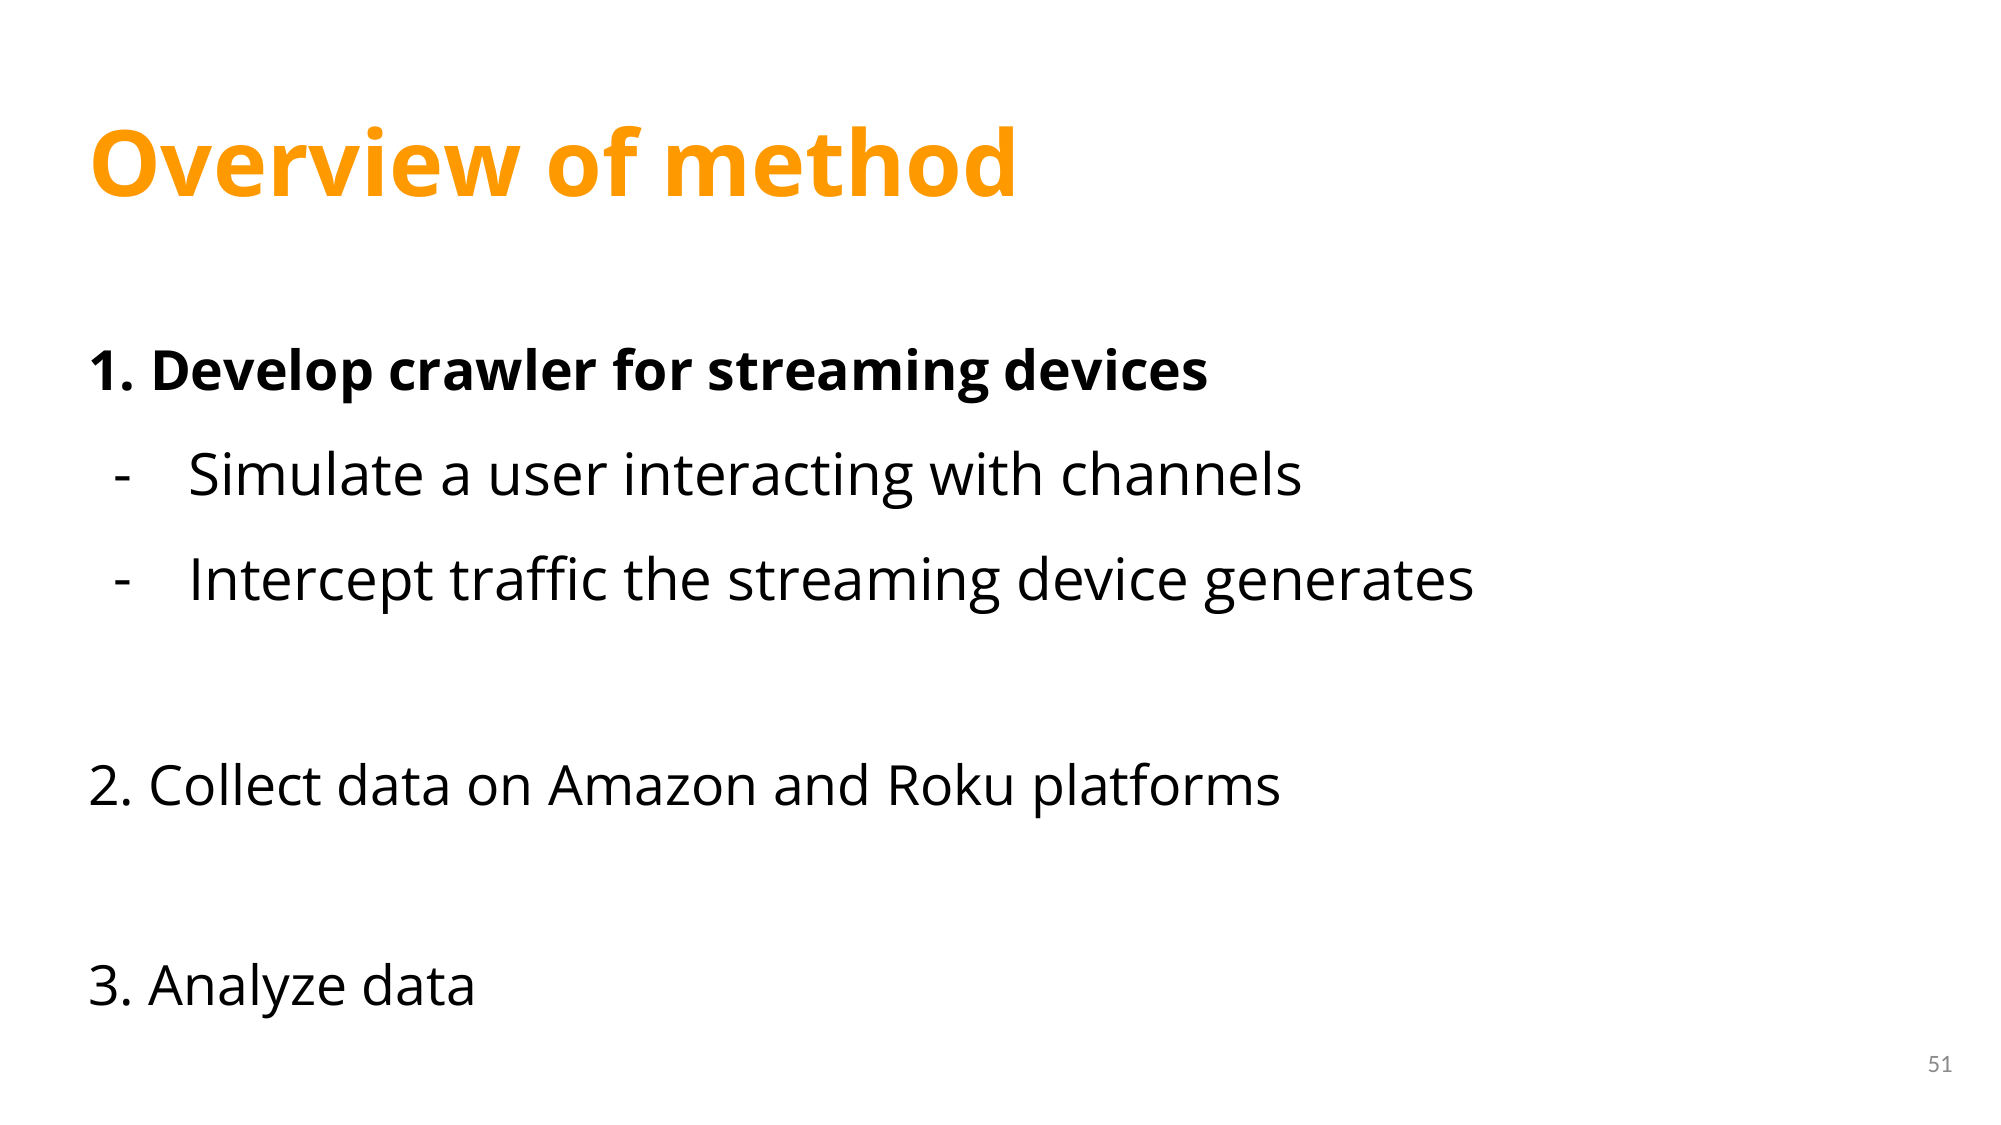

# Overview of method
1. Develop crawler for streaming devices
Simulate a user interacting with channels
Intercept traffic the streaming device generates

2. Collect data on Amazon and Roku platforms

3. Analyze data
51